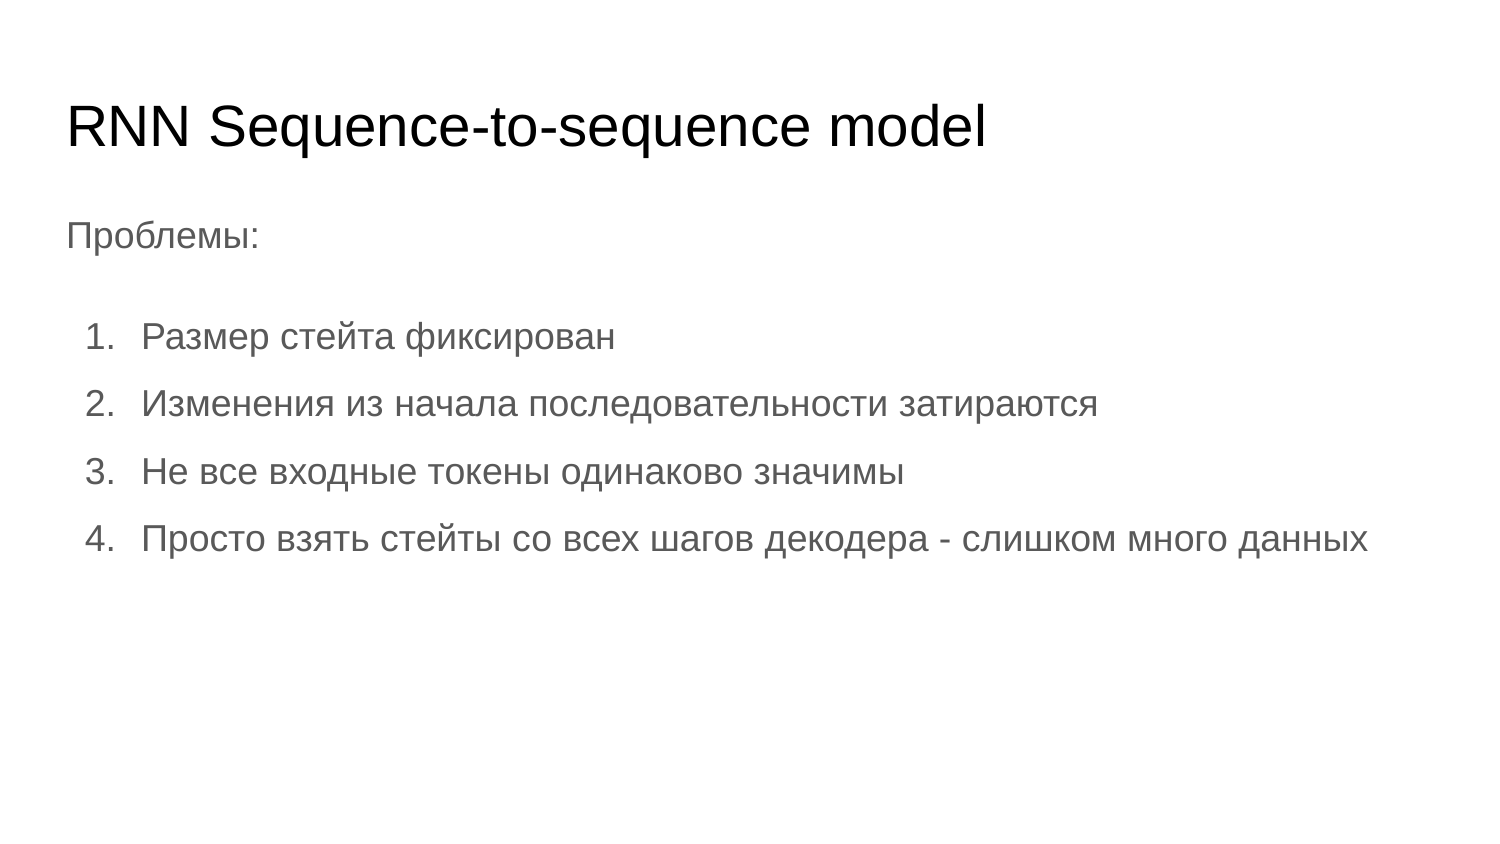

# RNN Sequence-to-sequence model

Проблемы:
Размер стейта фиксирован
Изменения из начала последовательности затираются
Не все входные токены одинаково значимы
Просто взять стейты со всех шагов декодера - слишком много данных